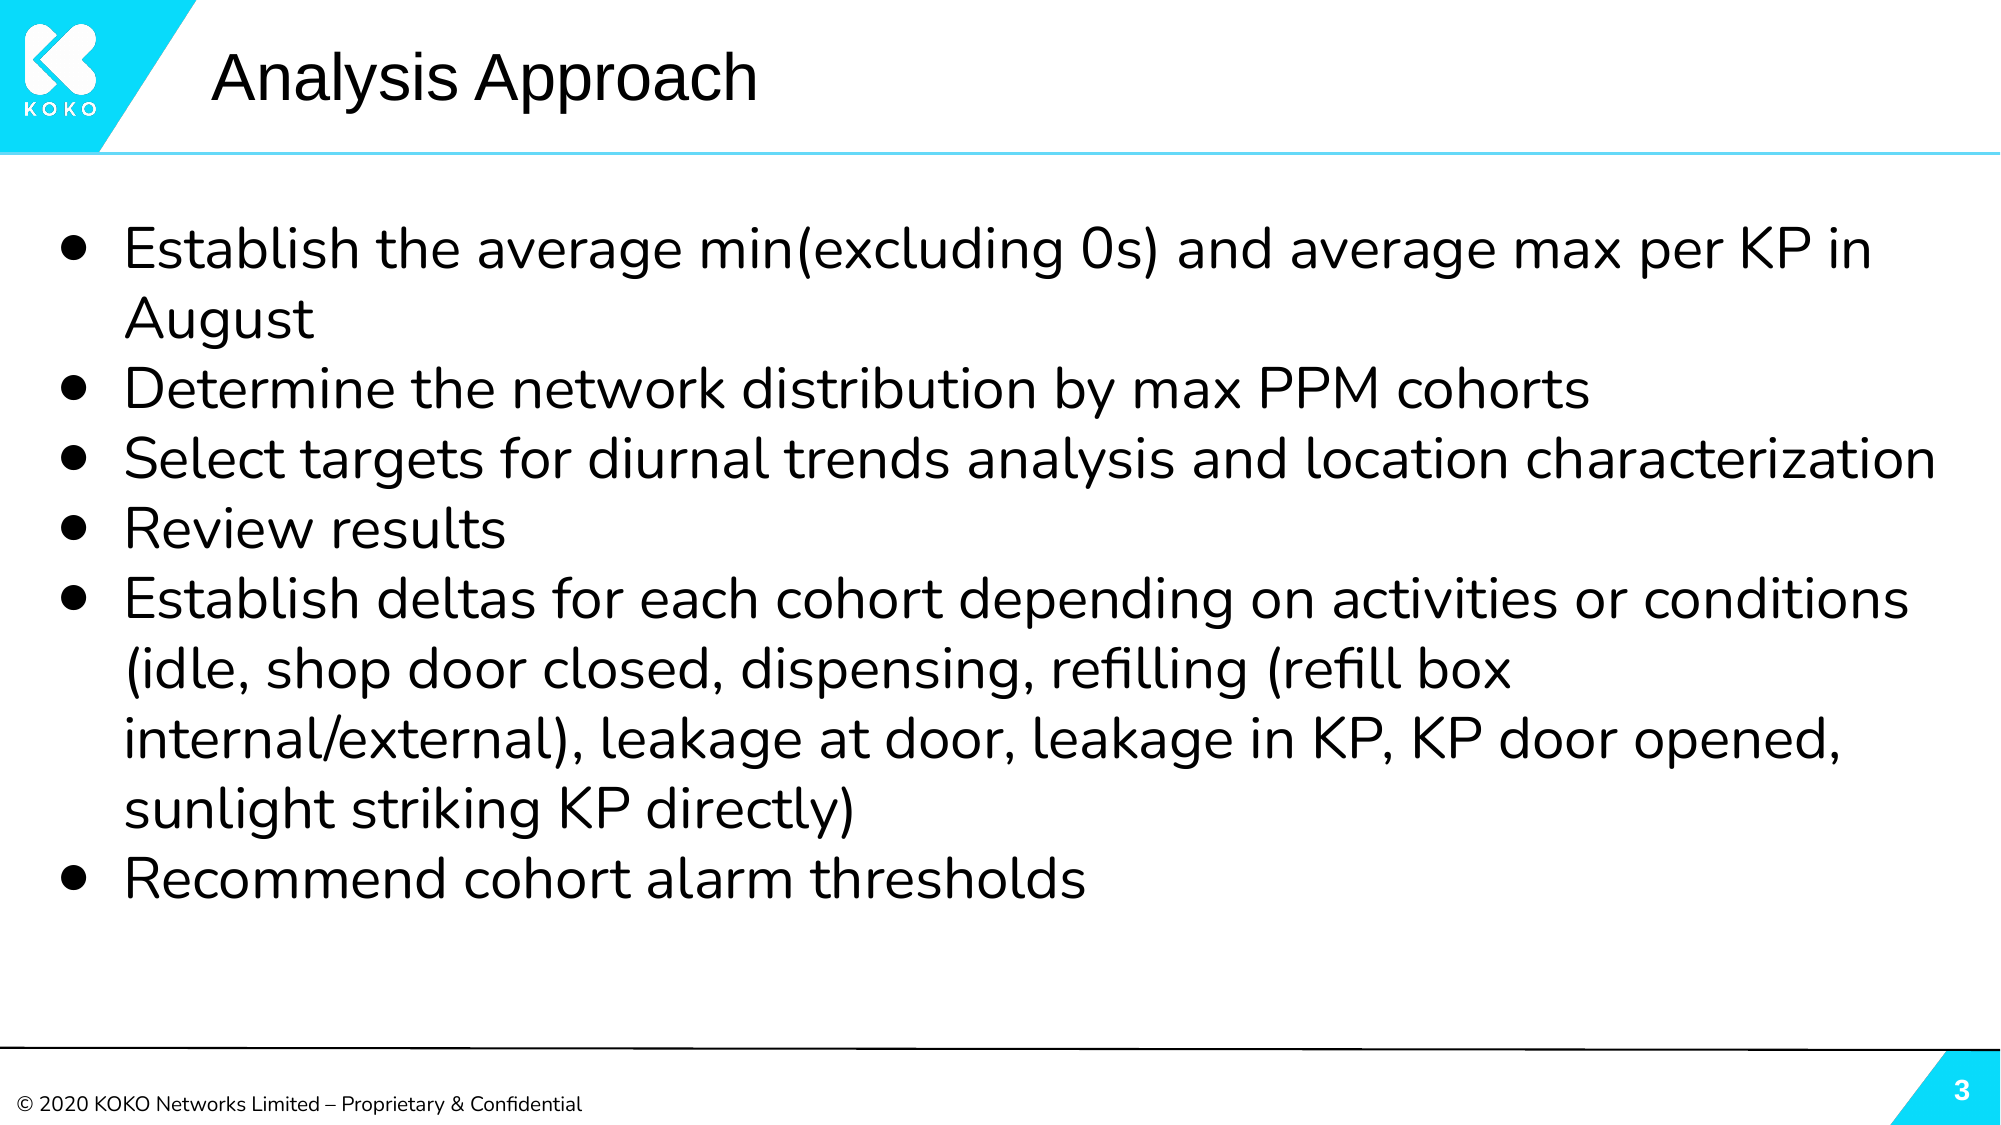

# Analysis Approach
Establish the average min(excluding 0s) and average max per KP in August
Determine the network distribution by max PPM cohorts
Select targets for diurnal trends analysis and location characterization
Review results
Establish deltas for each cohort depending on activities or conditions
(idle, shop door closed, dispensing, refilling (refill box internal/external), leakage at door, leakage in KP, KP door opened, sunlight striking KP directly)
Recommend cohort alarm thresholds
3